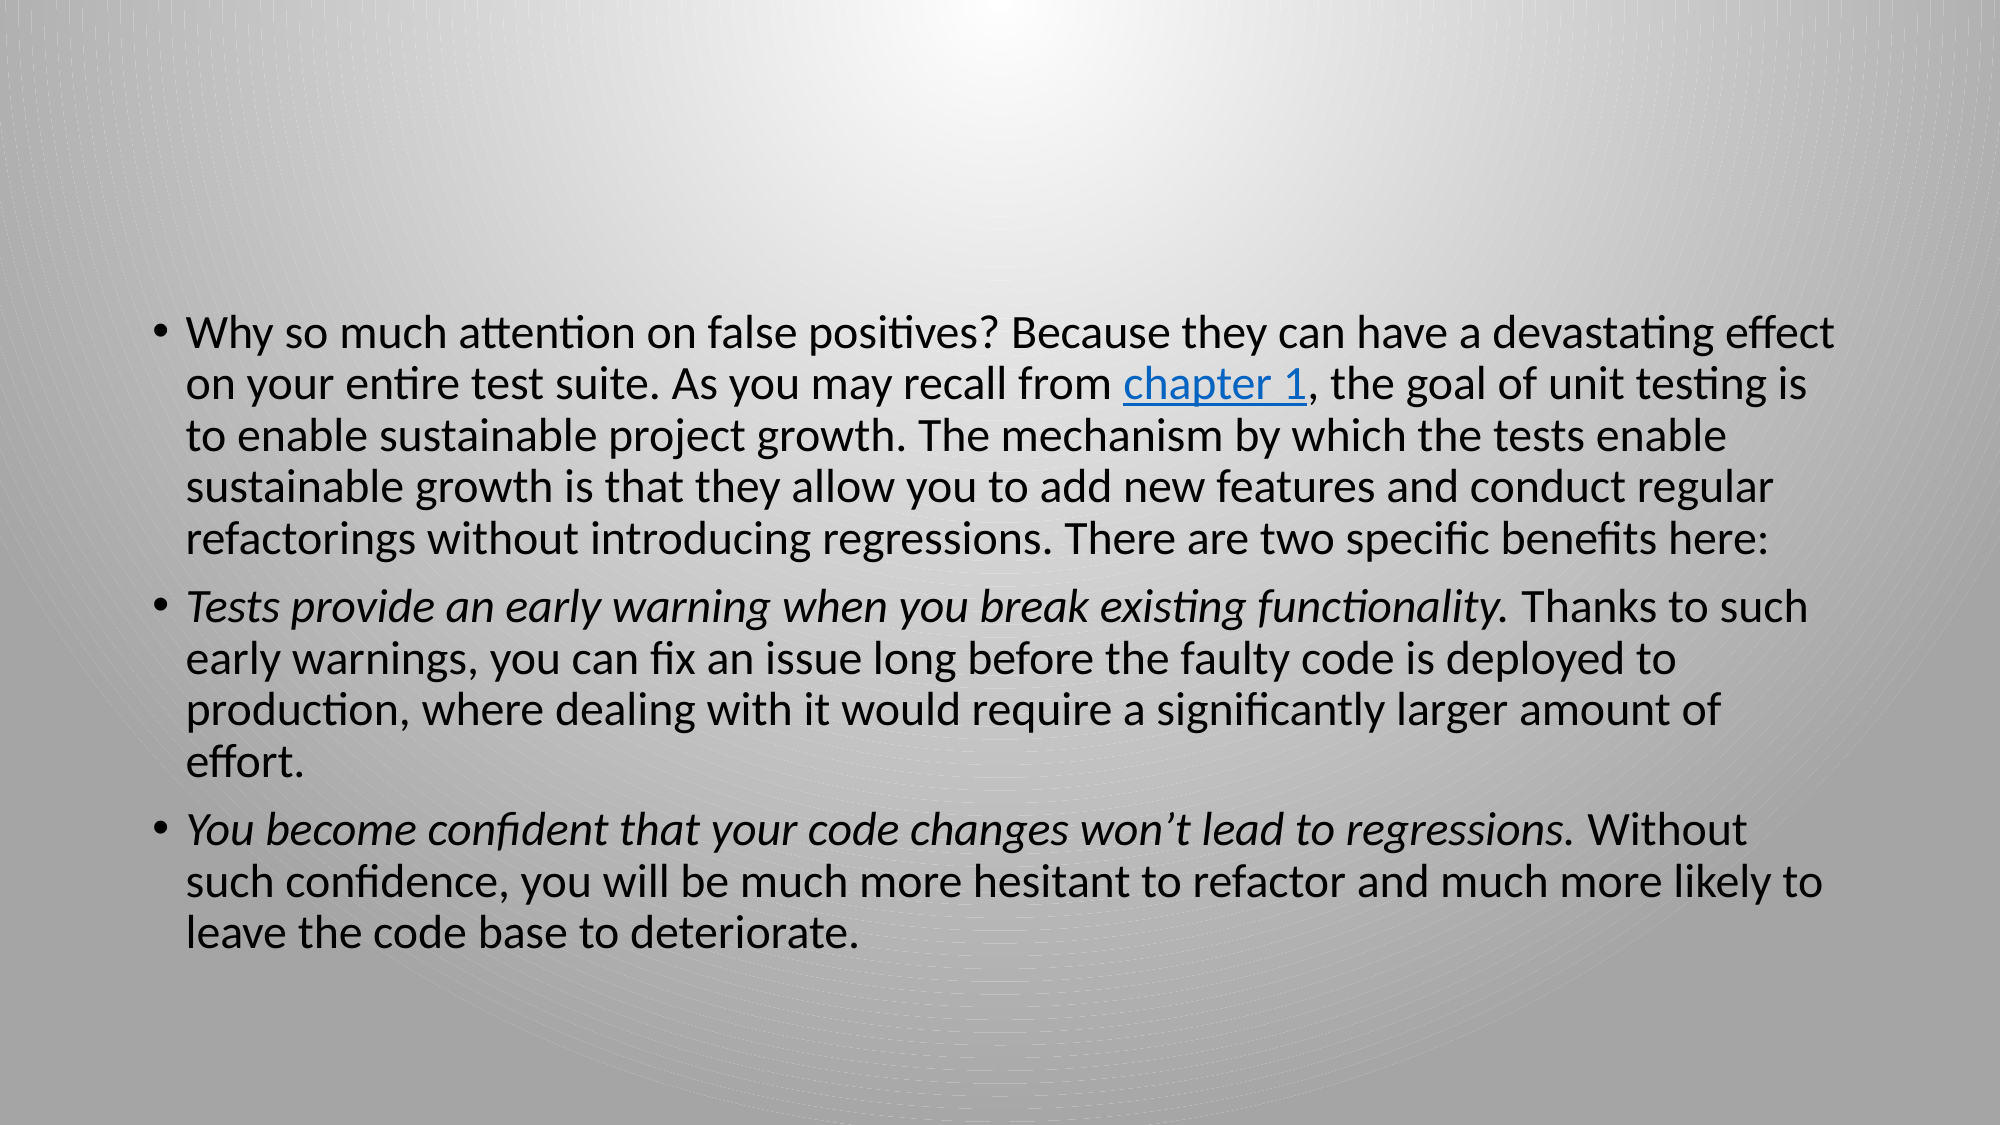

#
Why so much attention on false positives? Because they can have a devastating effect on your entire test suite. As you may recall from chapter 1, the goal of unit testing is to enable sustainable project growth. The mechanism by which the tests enable sustainable growth is that they allow you to add new features and conduct regular refactorings without introducing regressions. There are two specific benefits here:
Tests provide an early warning when you break existing functionality. Thanks to such early warnings, you can fix an issue long before the faulty code is deployed to production, where dealing with it would require a significantly larger amount of effort.
You become confident that your code changes won’t lead to regressions. Without such confidence, you will be much more hesitant to refactor and much more likely to leave the code base to deteriorate.